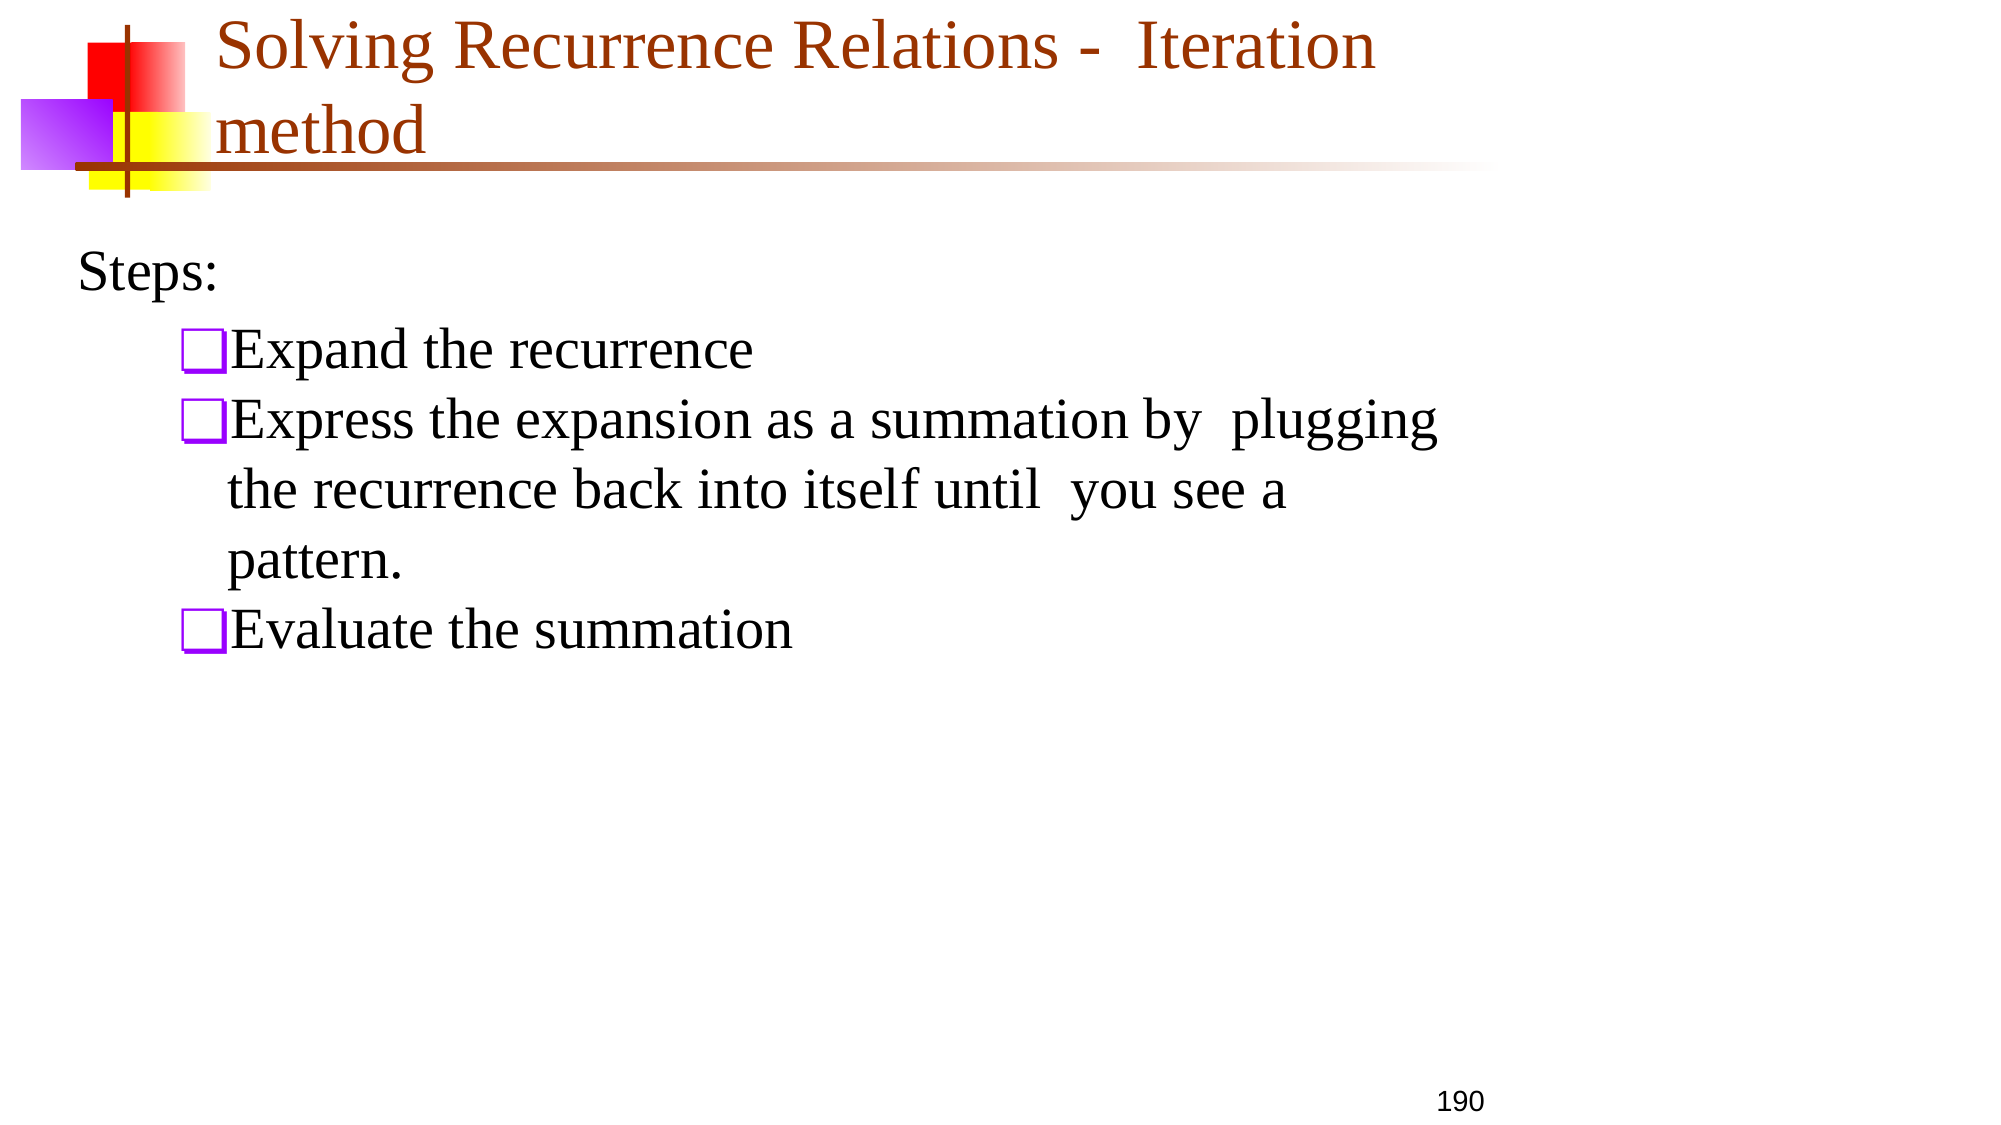

# Solving Recurrence Relations -  Iteration method
Steps:
Expand the recurrence
Express the expansion as a summation by  plugging the recurrence back into itself until  you see a pattern.
Evaluate the summation

190